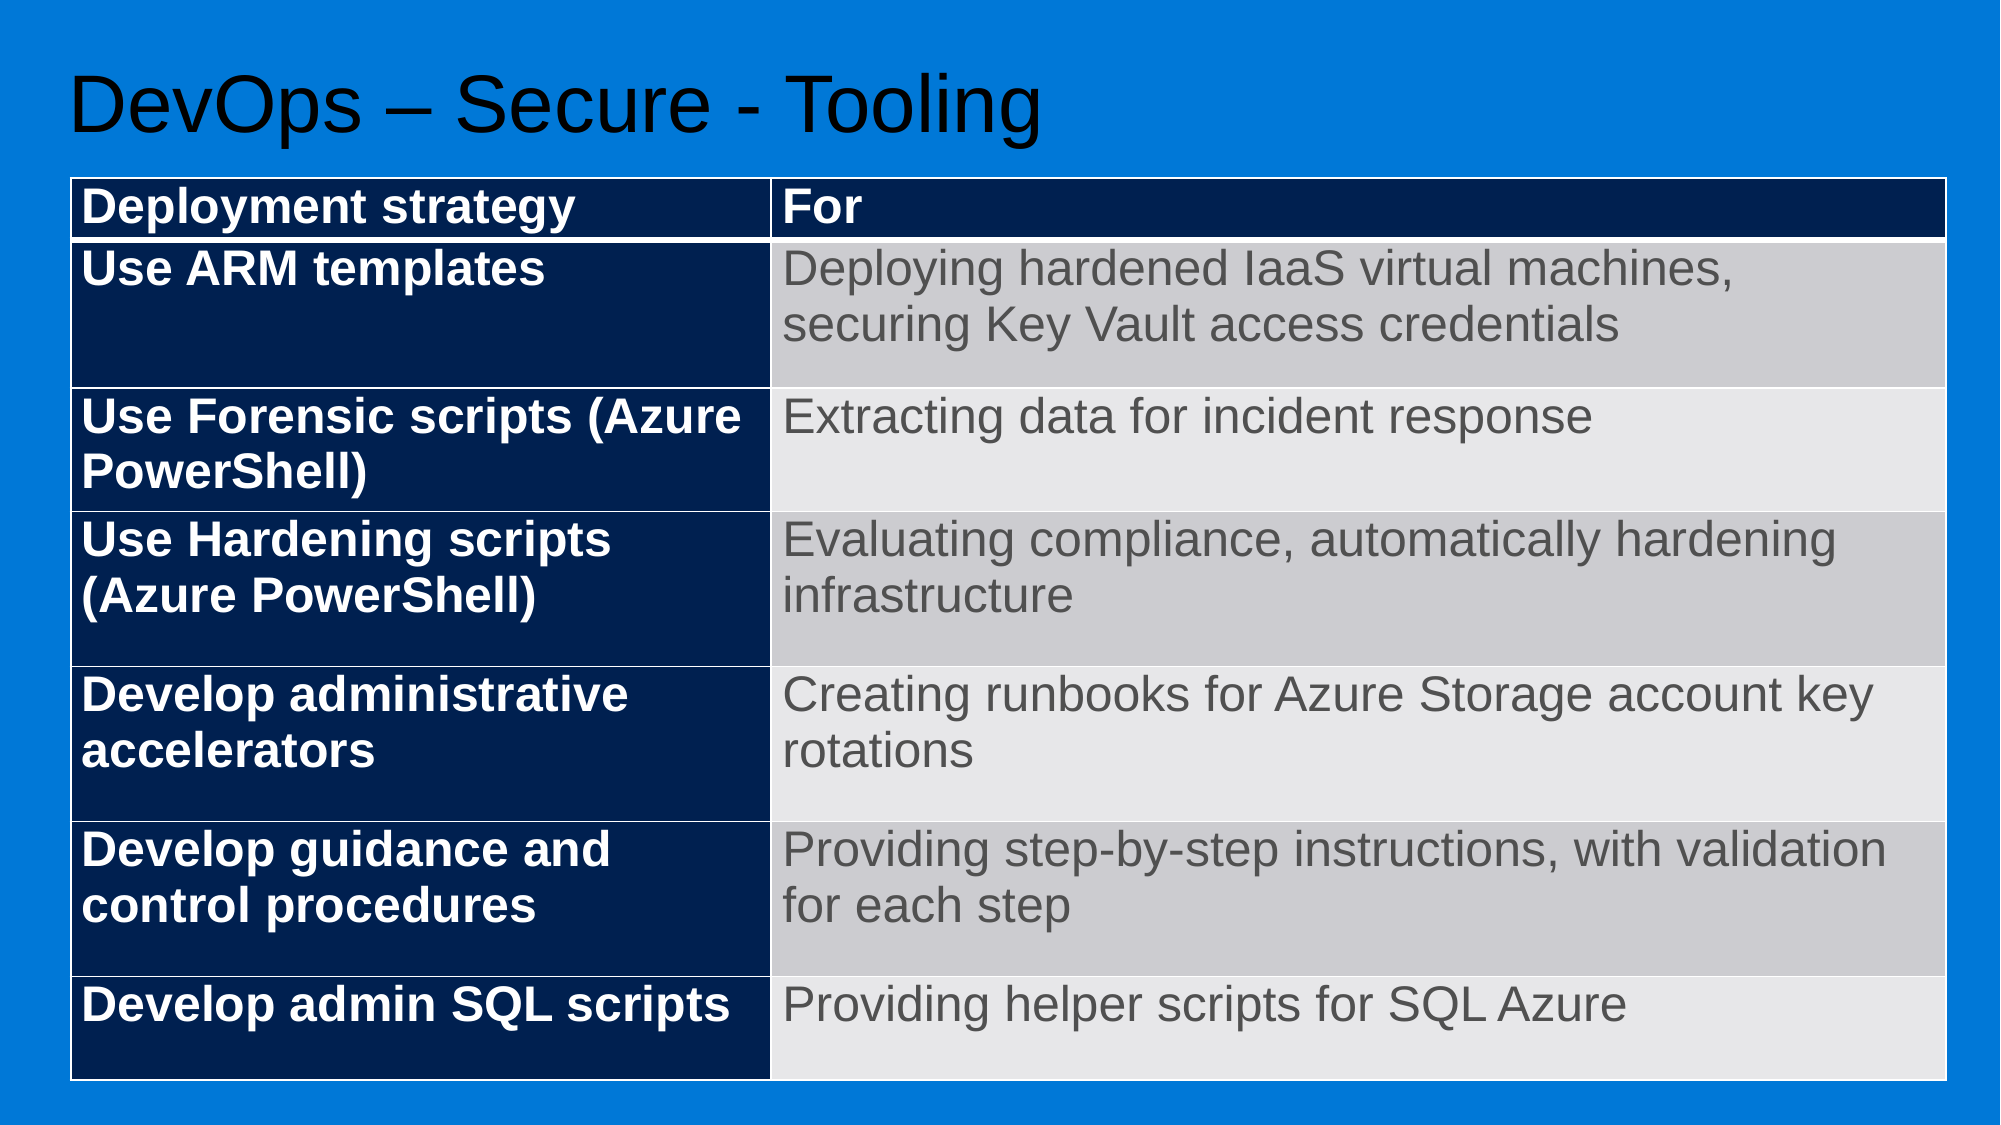

# DevOps – Secure - Tooling
| Deployment strategy | For |
| --- | --- |
| Use ARM templates | Deploying hardened IaaS virtual machines, securing Key Vault access credentials |
| Use Forensic scripts (Azure PowerShell) | Extracting data for incident response |
| Use Hardening scripts (Azure PowerShell) | Evaluating compliance, automatically hardening infrastructure |
| Develop administrative accelerators | Creating runbooks for Azure Storage account key rotations |
| Develop guidance and control procedures | Providing step-by-step instructions, with validation for each step |
| Develop admin SQL scripts | Providing helper scripts for SQL Azure |